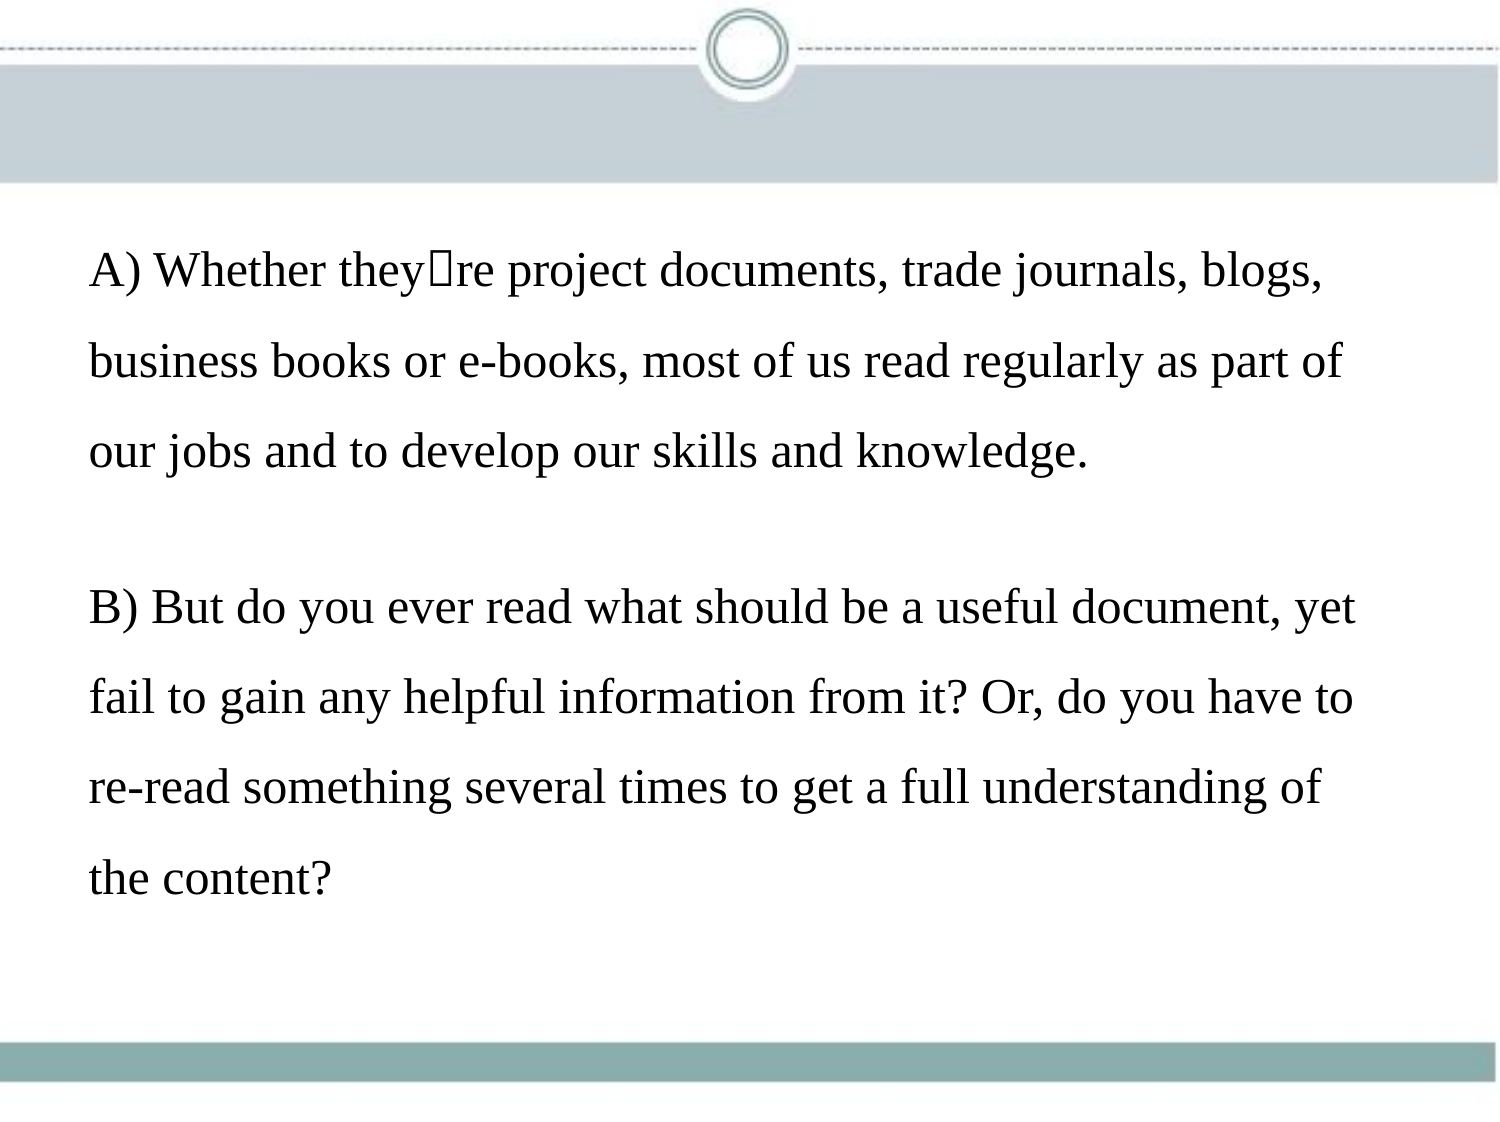

A) Whether they􀆳re project documents, trade journals, blogs,
business books or e-books, most of us read regularly as part of
our jobs and to develop our skills and knowledge.
B) But do you ever read what should be a useful document, yet
fail to gain any helpful information from it? Or, do you have to
re-read something several times to get a full understanding of
the content?